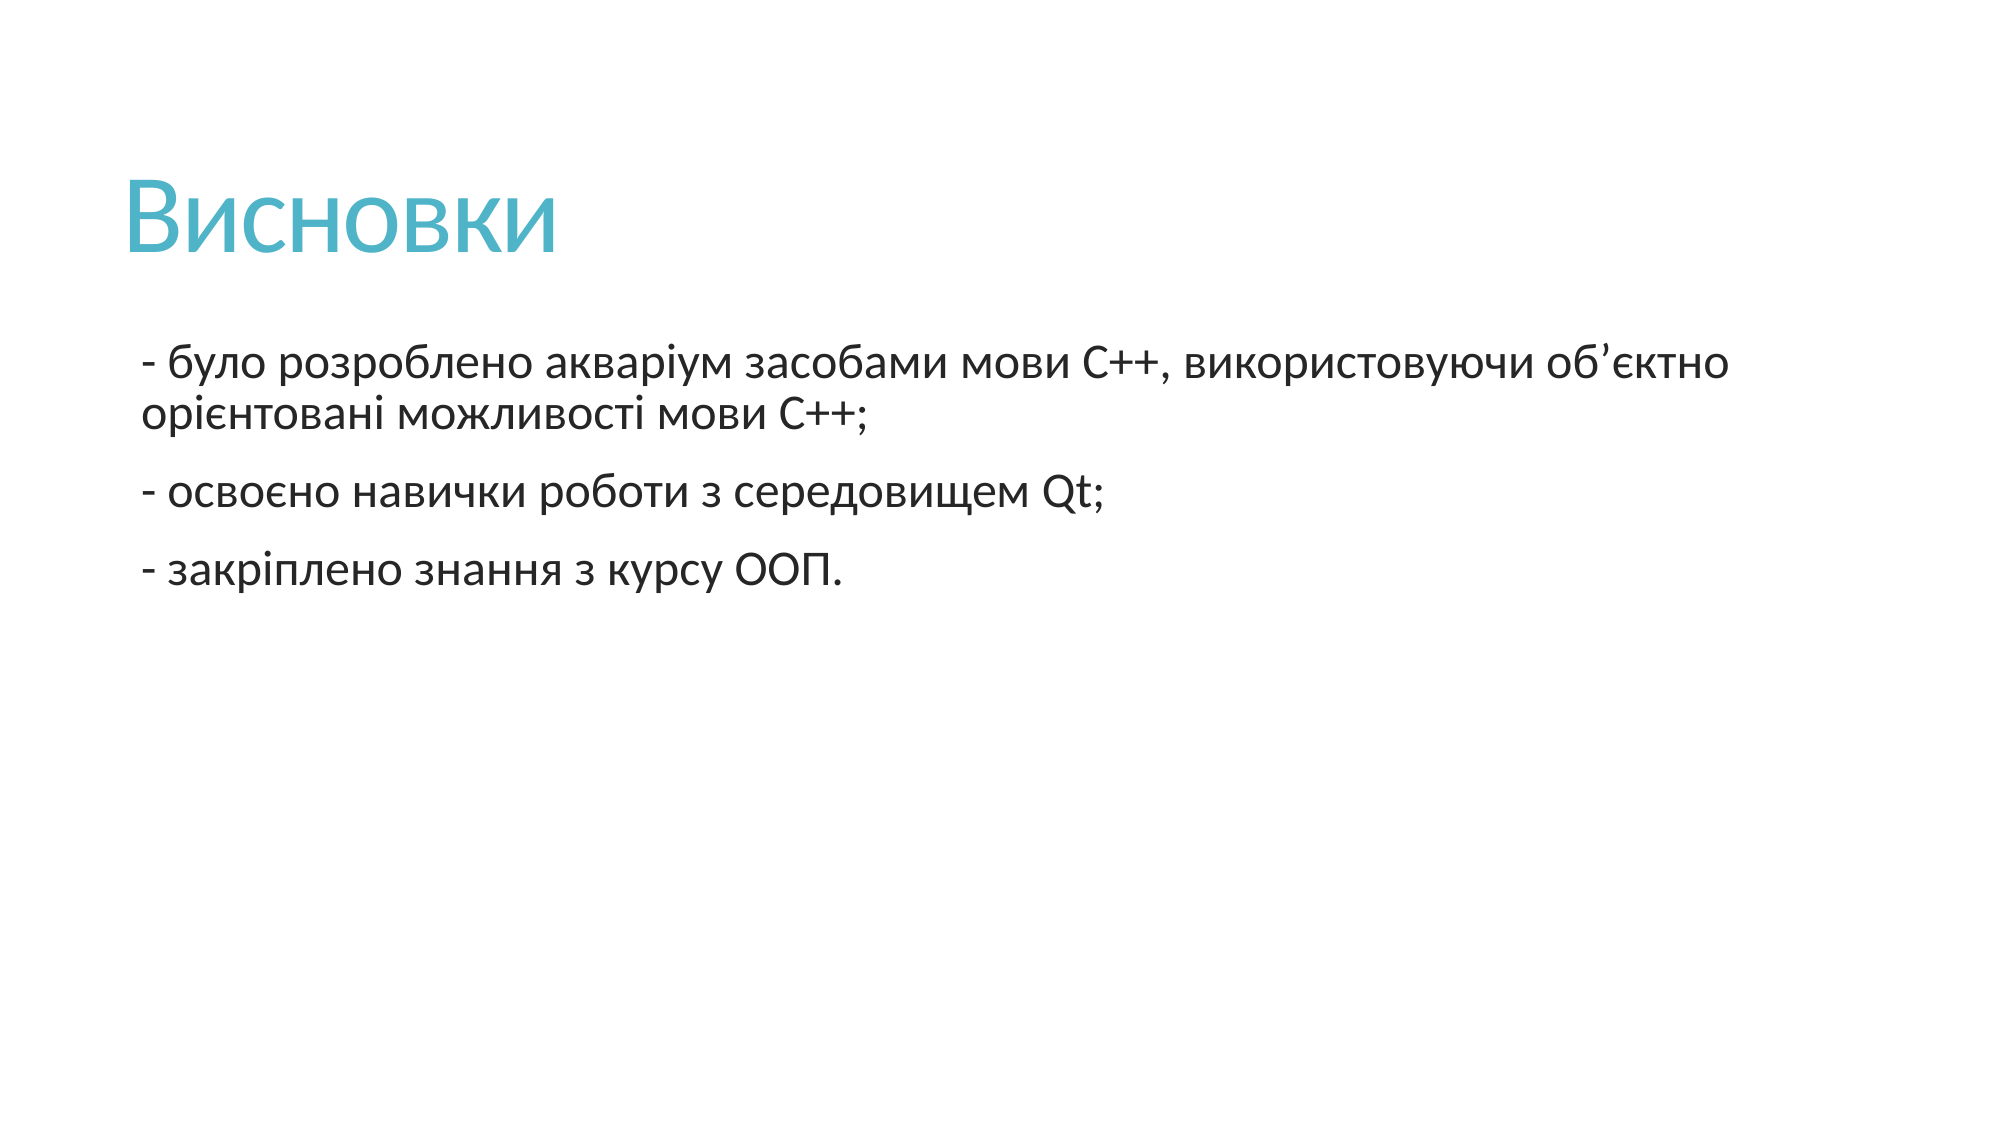

# Висновки
- було розроблено акваріум засобами мови С++, використовуючи об’єктно орієнтовані можливості мови С++;
- освоєно навички роботи з середовищем Qt;
- закріплено знання з курсу ООП.